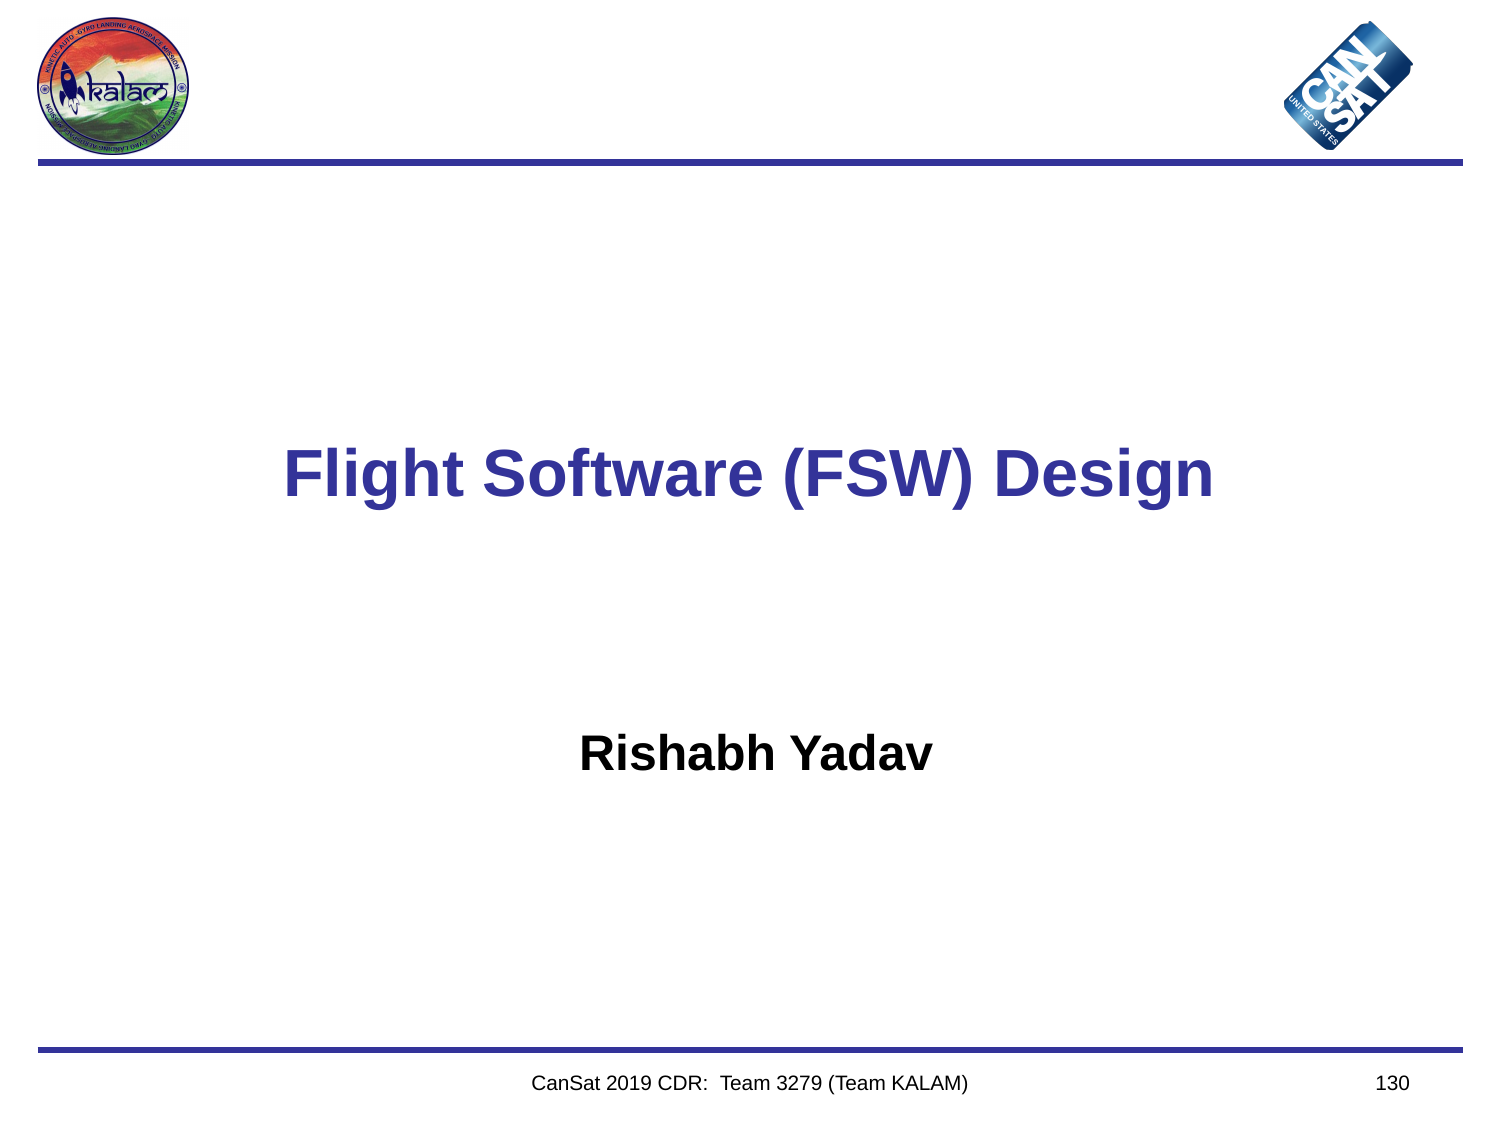

# Flight Software (FSW) Design
Rishabh Yadav

CanSat 2019 CDR:  Team 3279 (Team KALAM)
130